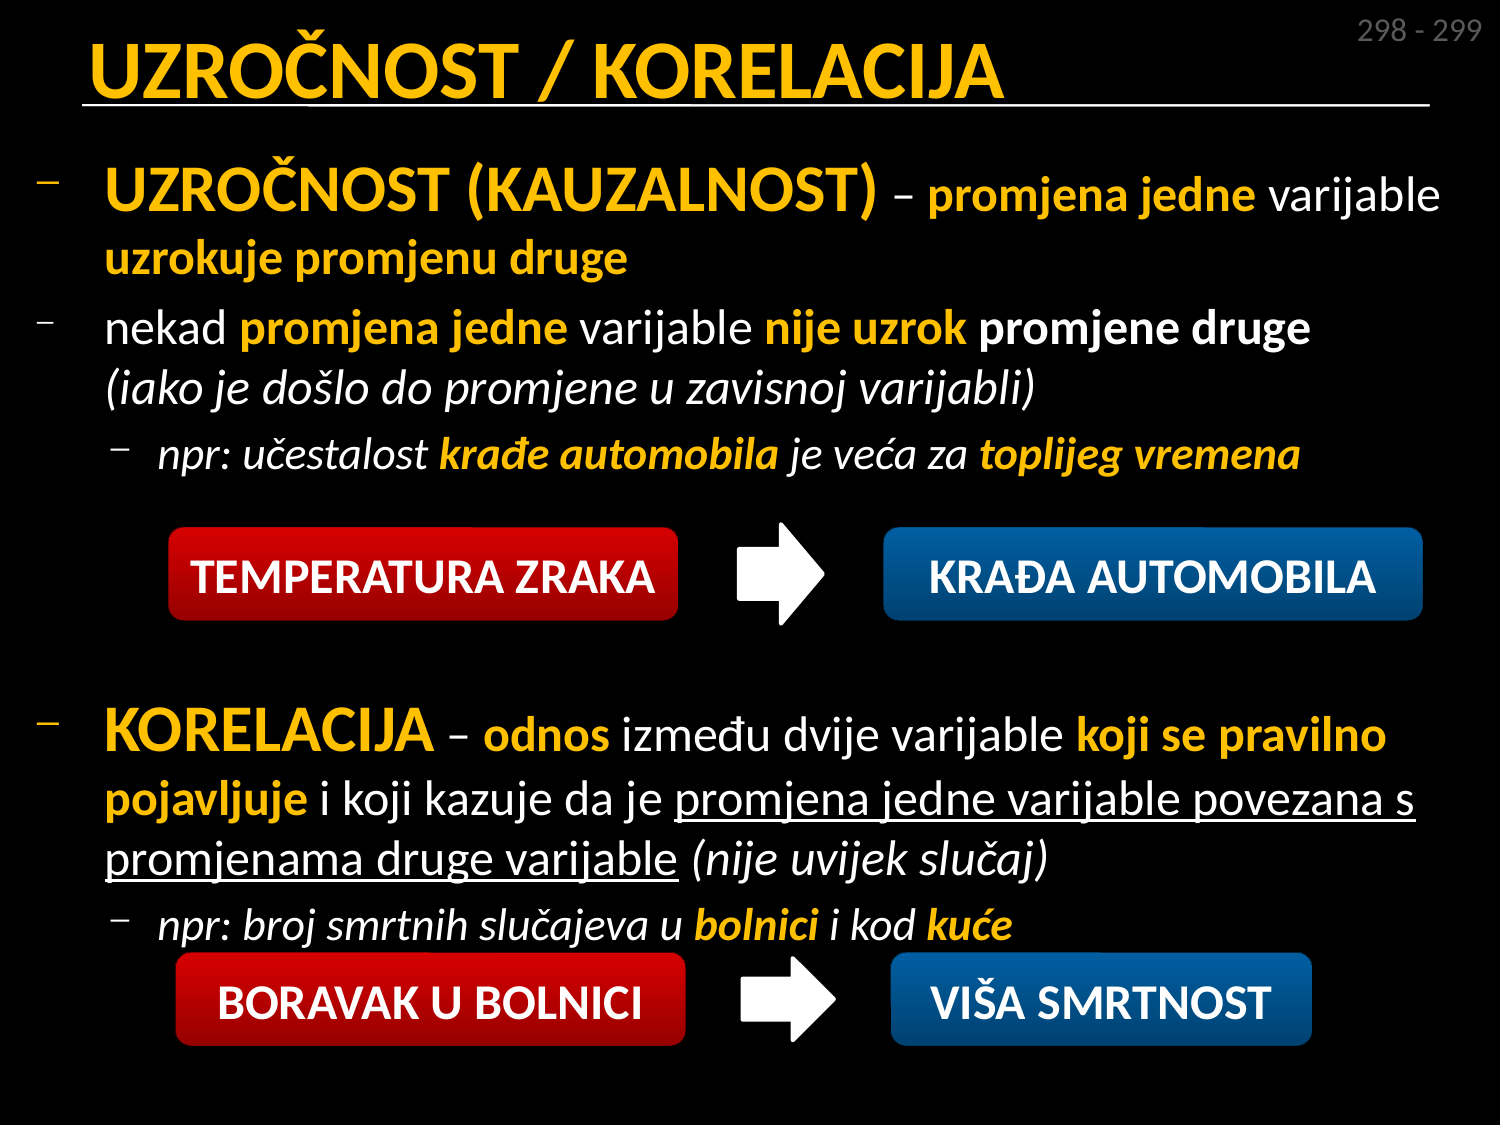

298 - 299
# UZROČNOST / KORELACIJA
UZROČNOST (KAUZALNOST) – promjena jedne varijable uzrokuje promjenu druge
nekad promjena jedne varijable nije uzrok promjene druge
(iako je došlo do promjene u zavisnoj varijabli)
npr: učestalost krađe automobila je veća za toplijeg vremena

KORELACIJA – odnos između dvije varijable koji se pravilno pojavljuje i koji kazuje da je promjena jedne varijable povezana s promjenama druge varijable (nije uvijek slučaj)
npr: broj smrtnih slučajeva u bolnici i kod kuće

TEMPERATURA ZRAKA
KRAĐA AUTOMOBILA
BORAVAK U BOLNICI
VIŠA SMRTNOST